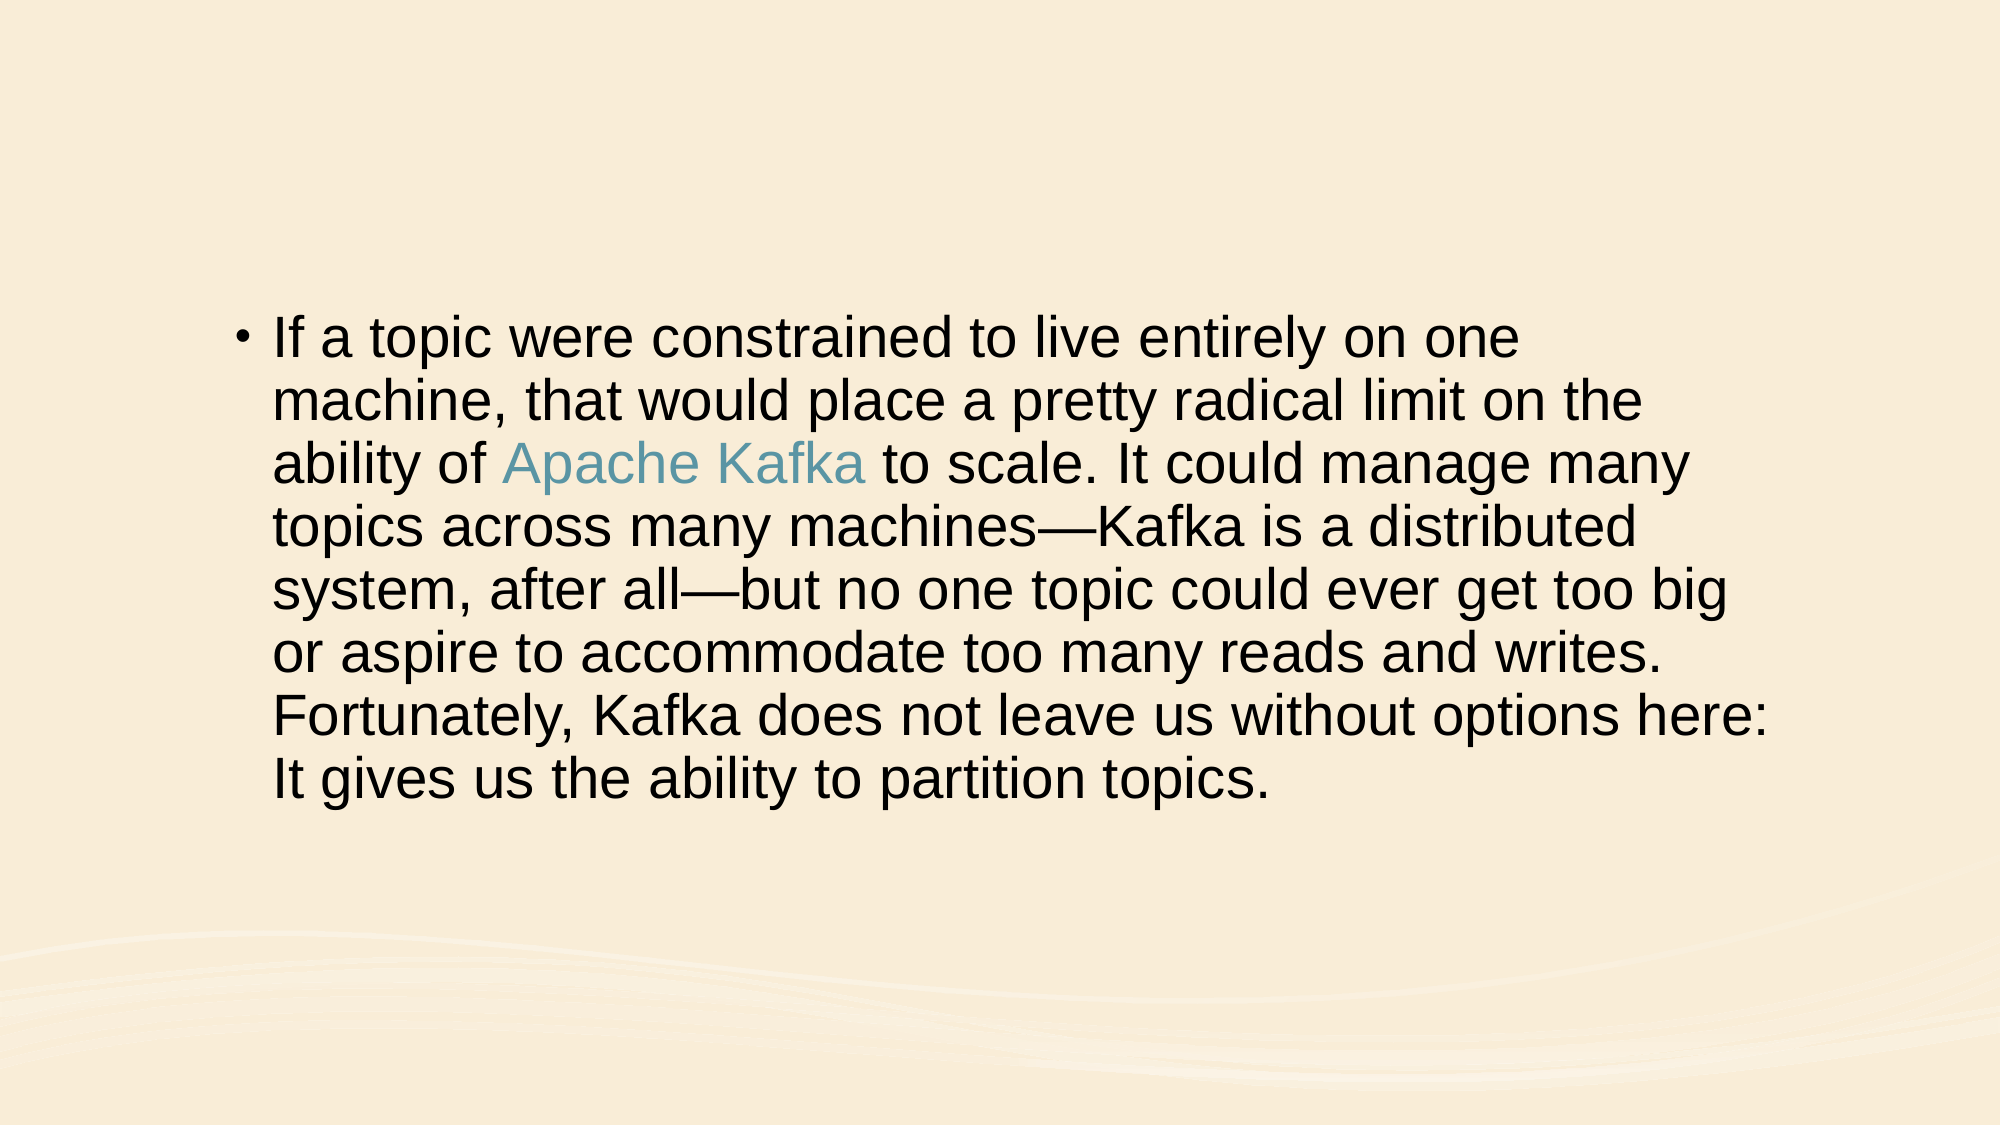

#
If a topic were constrained to live entirely on one machine, that would place a pretty radical limit on the ability of Apache Kafka to scale. It could manage many topics across many machines—Kafka is a distributed system, after all—but no one topic could ever get too big or aspire to accommodate too many reads and writes. Fortunately, Kafka does not leave us without options here: It gives us the ability to partition topics.